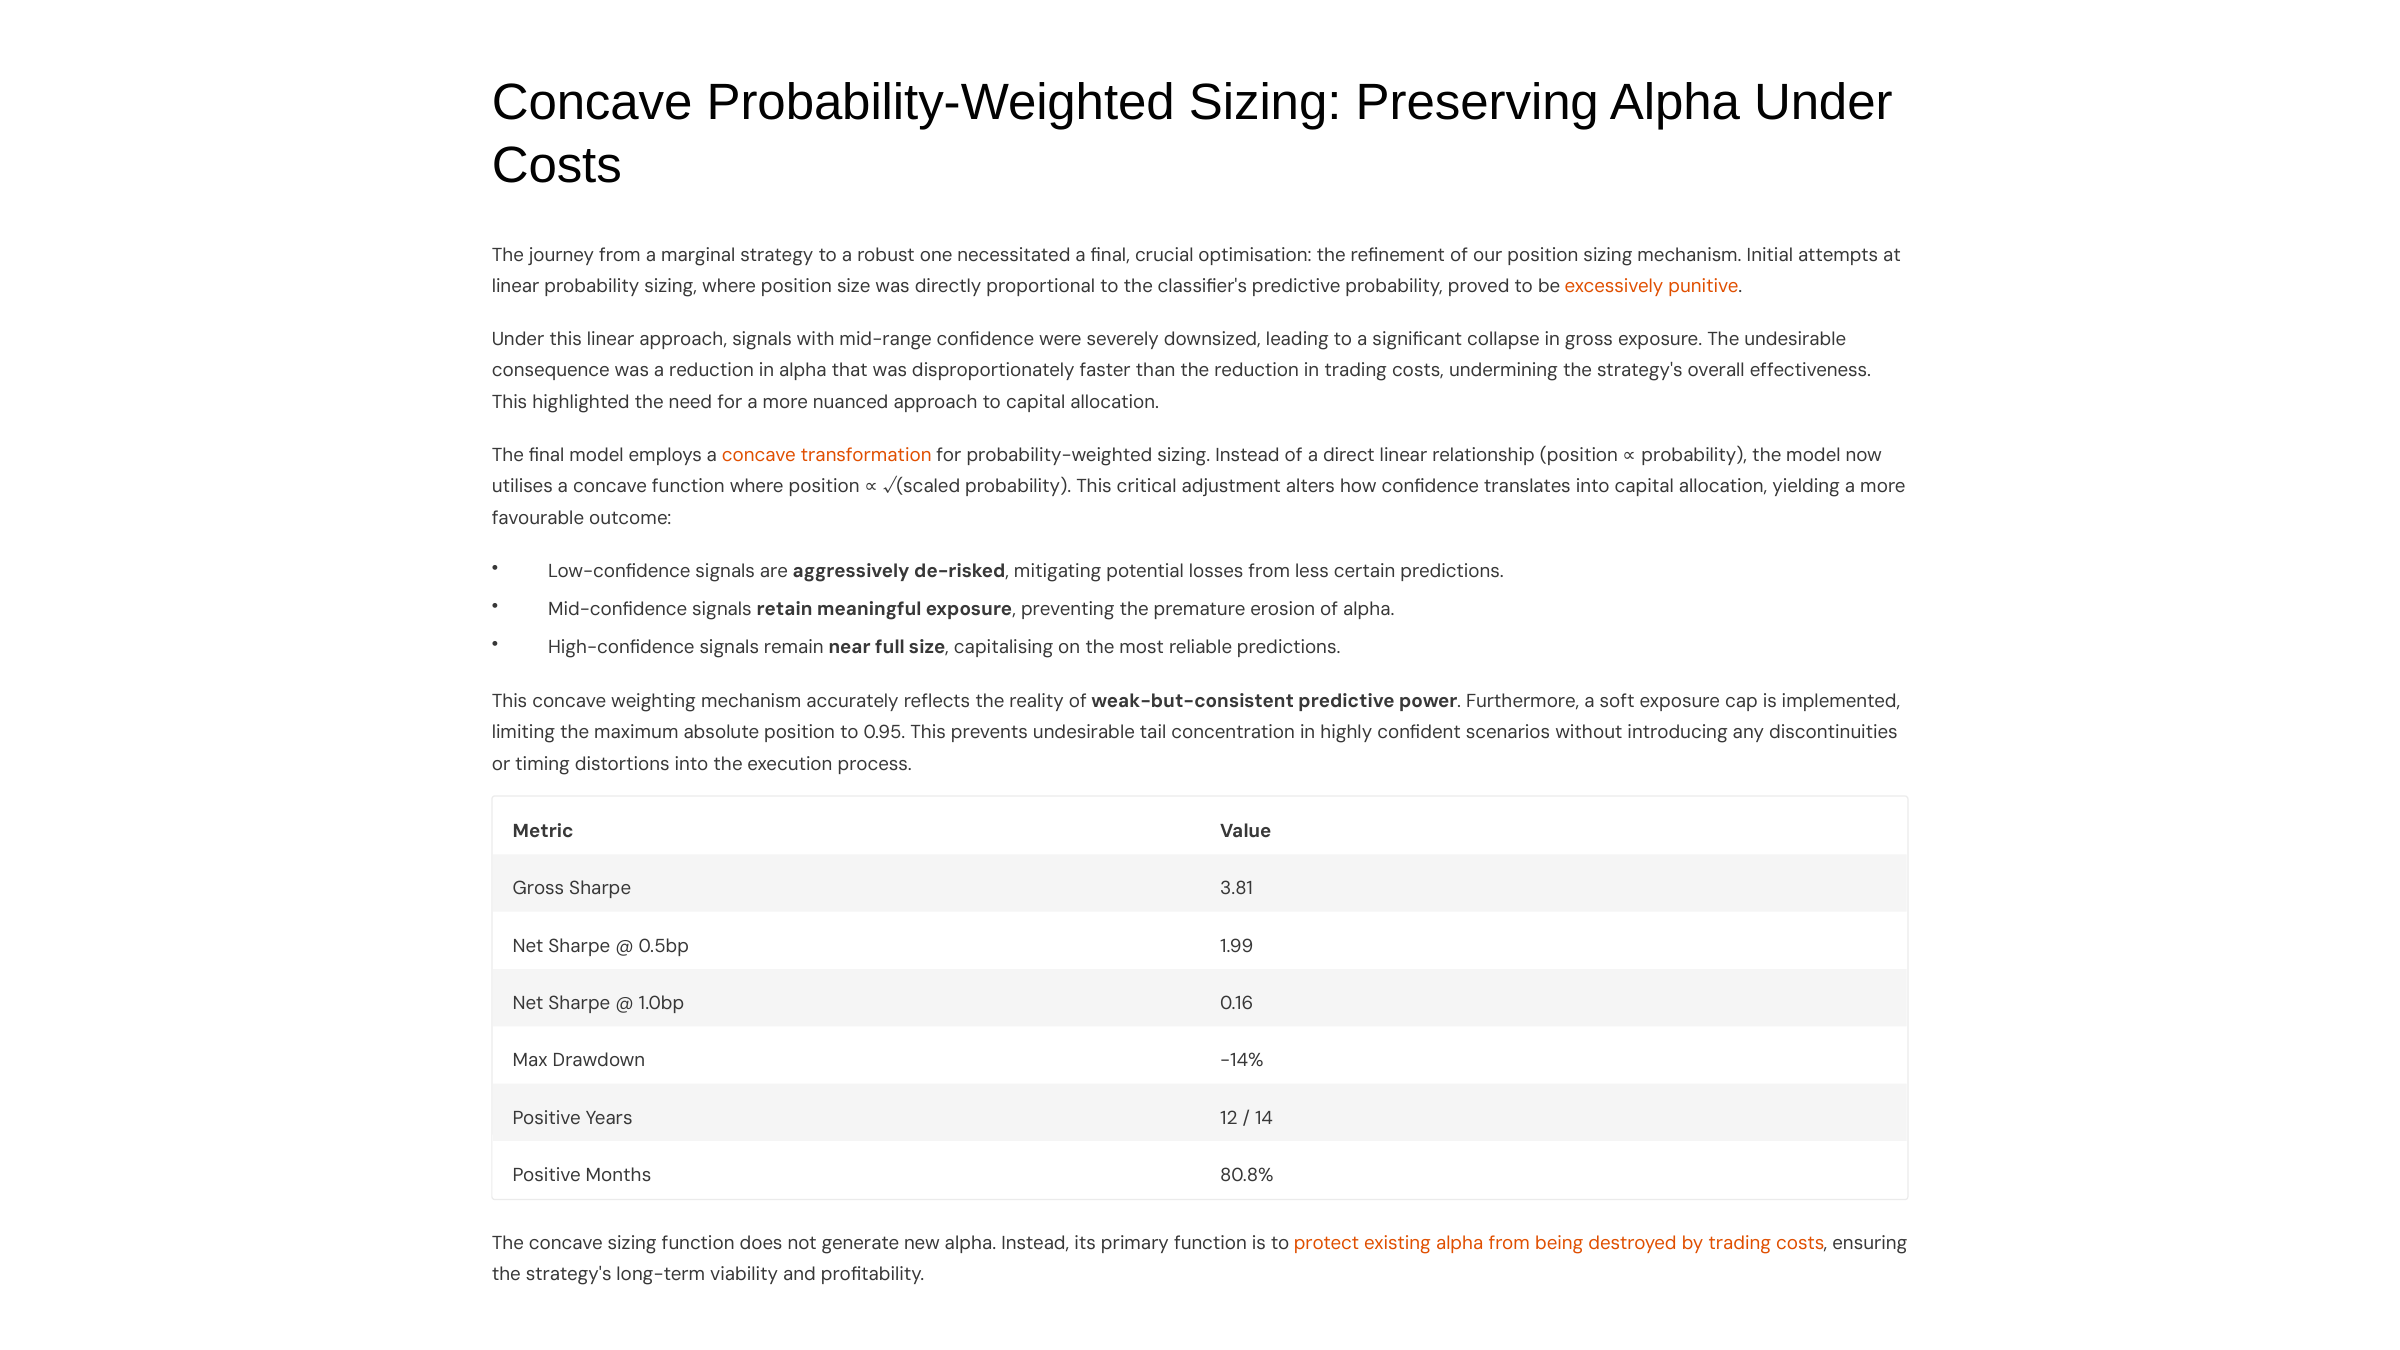

Concave Probability-Weighted Sizing: Preserving Alpha Under Costs
The journey from a marginal strategy to a robust one necessitated a final, crucial optimisation: the refinement of our position sizing mechanism. Initial attempts at linear probability sizing, where position size was directly proportional to the classifier's predictive probability, proved to be excessively punitive.
Under this linear approach, signals with mid-range confidence were severely downsized, leading to a significant collapse in gross exposure. The undesirable consequence was a reduction in alpha that was disproportionately faster than the reduction in trading costs, undermining the strategy's overall effectiveness. This highlighted the need for a more nuanced approach to capital allocation.
The final model employs a concave transformation for probability-weighted sizing. Instead of a direct linear relationship (position ∝ probability), the model now utilises a concave function where position ∝ √(scaled probability). This critical adjustment alters how confidence translates into capital allocation, yielding a more favourable outcome:
Low-confidence signals are aggressively de-risked, mitigating potential losses from less certain predictions.
Mid-confidence signals retain meaningful exposure, preventing the premature erosion of alpha.
High-confidence signals remain near full size, capitalising on the most reliable predictions.
This concave weighting mechanism accurately reflects the reality of weak-but-consistent predictive power. Furthermore, a soft exposure cap is implemented, limiting the maximum absolute position to 0.95. This prevents undesirable tail concentration in highly confident scenarios without introducing any discontinuities or timing distortions into the execution process.

Metric
Value

Gross Sharpe
3.81

Net Sharpe @ 0.5bp
1.99

Net Sharpe @ 1.0bp
0.16

Max Drawdown
-14%

Positive Years
12 / 14

Positive Months
80.8%
The concave sizing function does not generate new alpha. Instead, its primary function is to protect existing alpha from being destroyed by trading costs, ensuring the strategy's long-term viability and profitability.